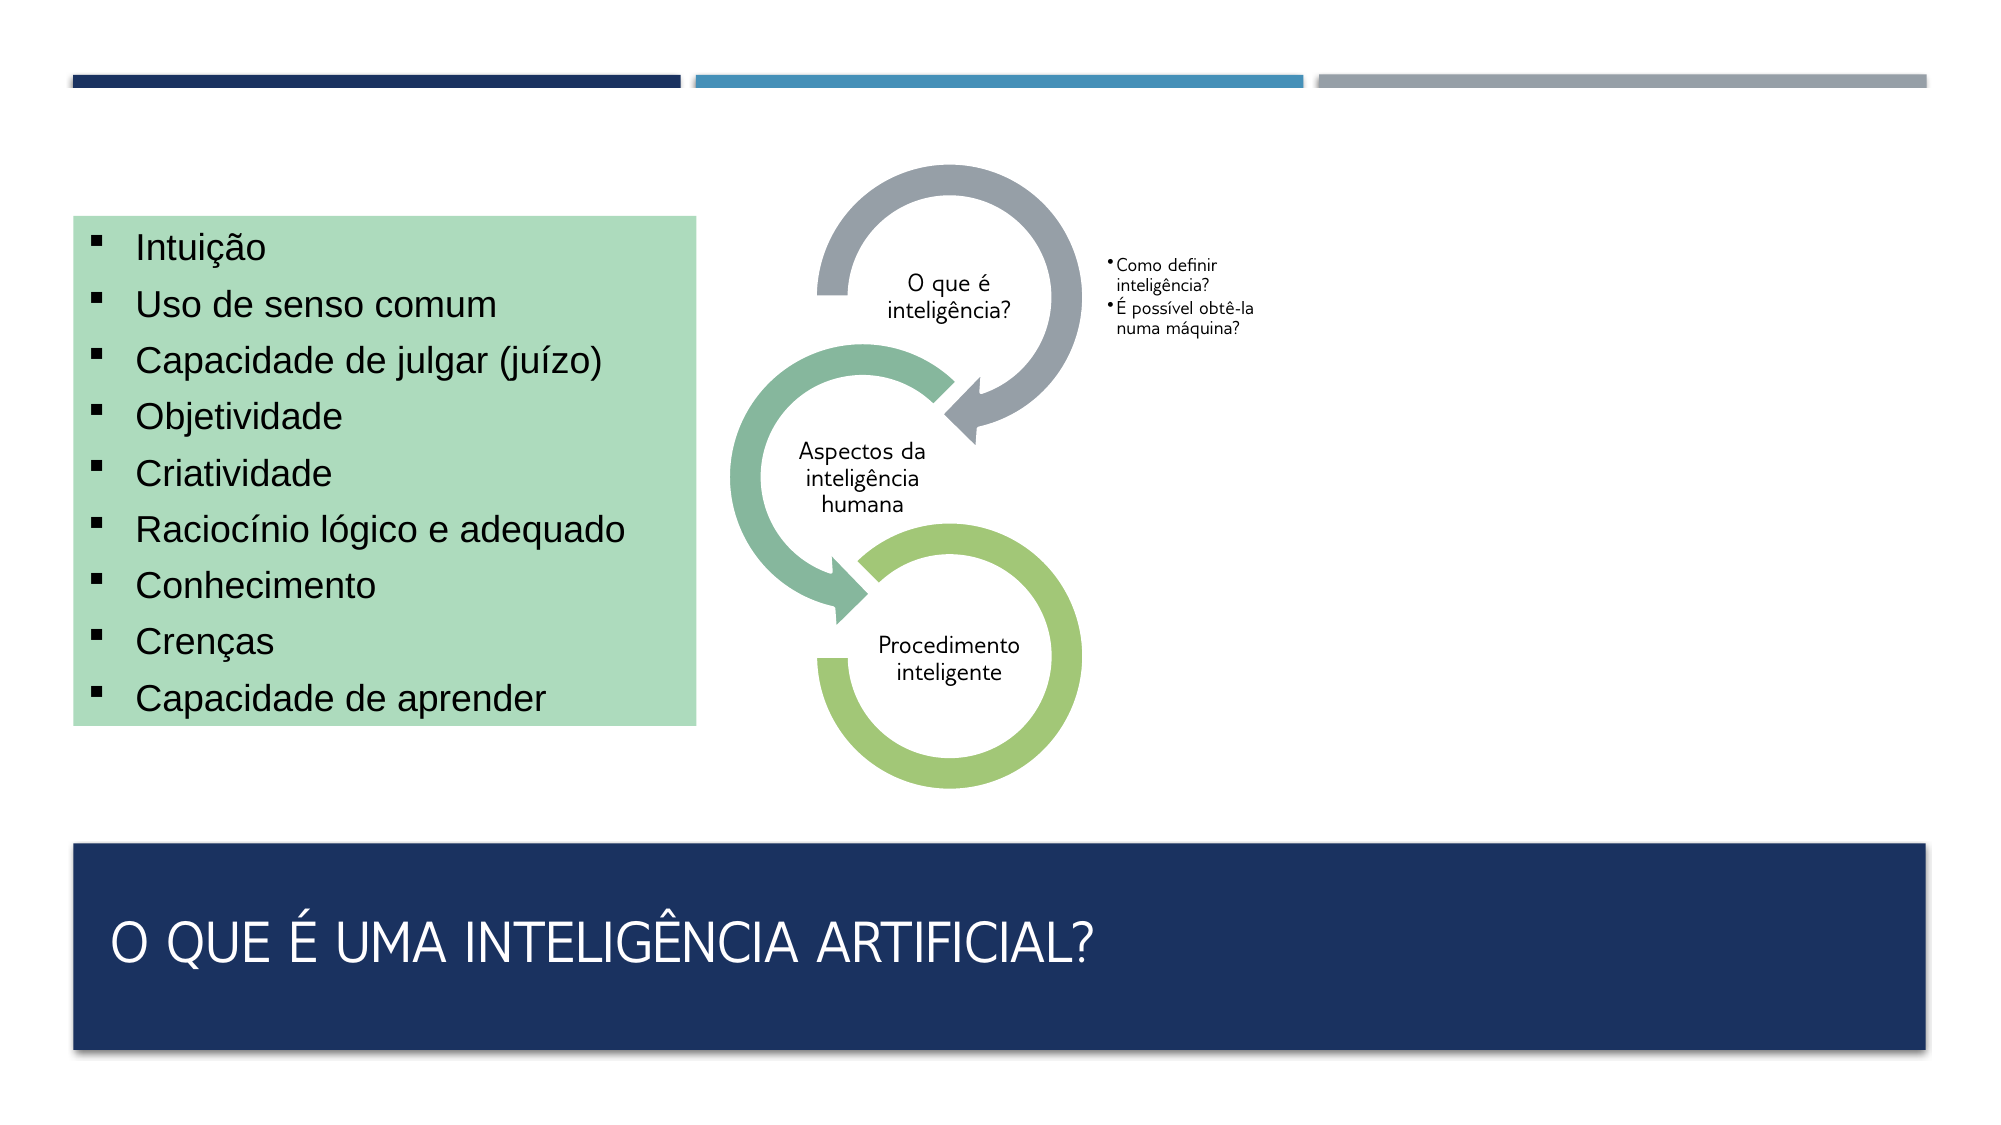

Como definir inteligência?
É possível obtê-la numa máquina?
O que é inteligência?

Aspectos da inteligência humana

Procedimento inteligente
Intuição
Uso de senso comum
Capacidade de julgar (juízo)
Objetividade
Criatividade
Raciocínio lógico e adequado
Conhecimento
Crenças
Capacidade de aprender

# O que é uma inteligência artificial?